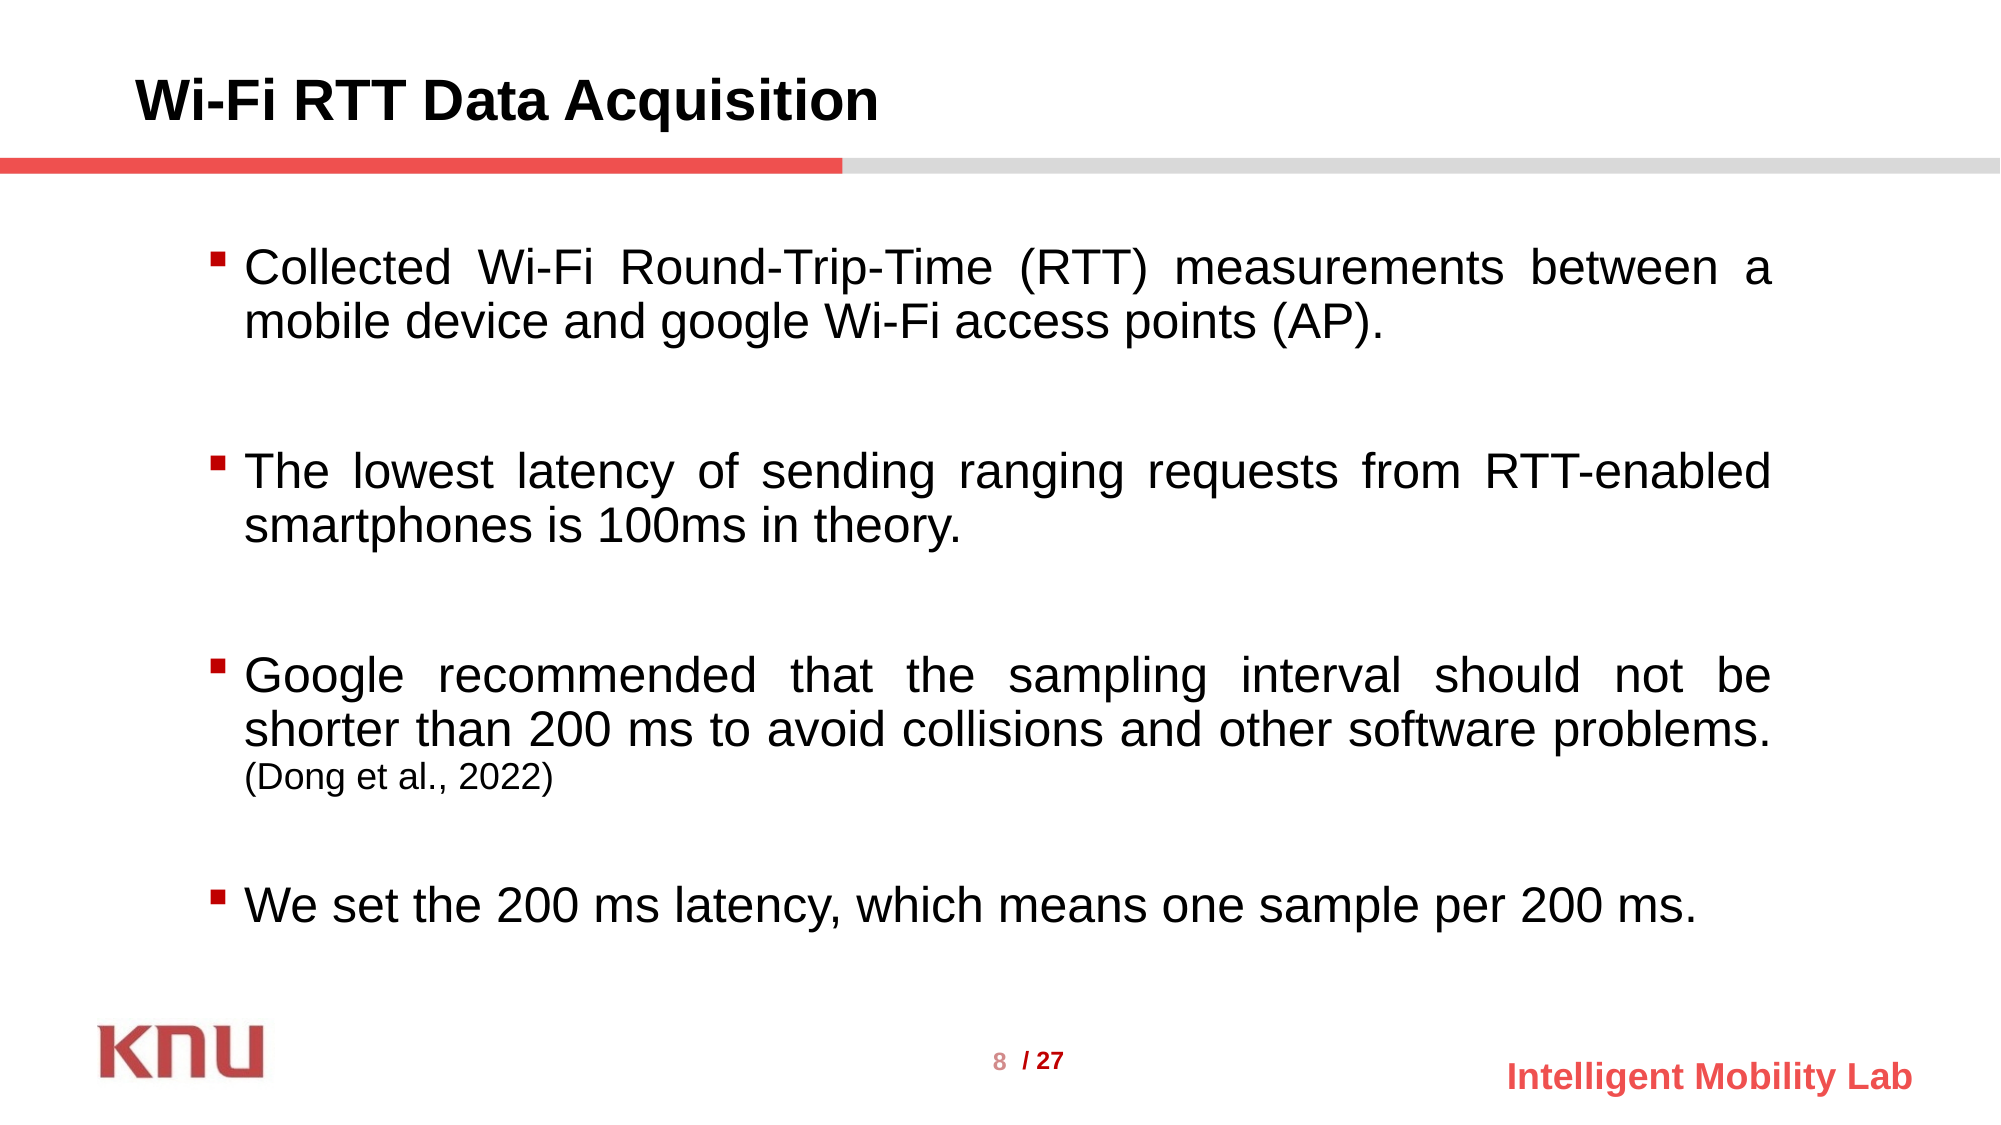

Wi-Fi RTT Data Acquisition
Collected Wi-Fi Round-Trip-Time (RTT) measurements between a mobile device and google Wi-Fi access points (AP).

The lowest latency of sending ranging requests from RTT-enabled smartphones is 100ms in theory.

Google recommended that the sampling interval should not be shorter than 200 ms to avoid collisions and other software problems. (Dong et al., 2022)

We set the 200 ms latency, which means one sample per 200 ms.

8